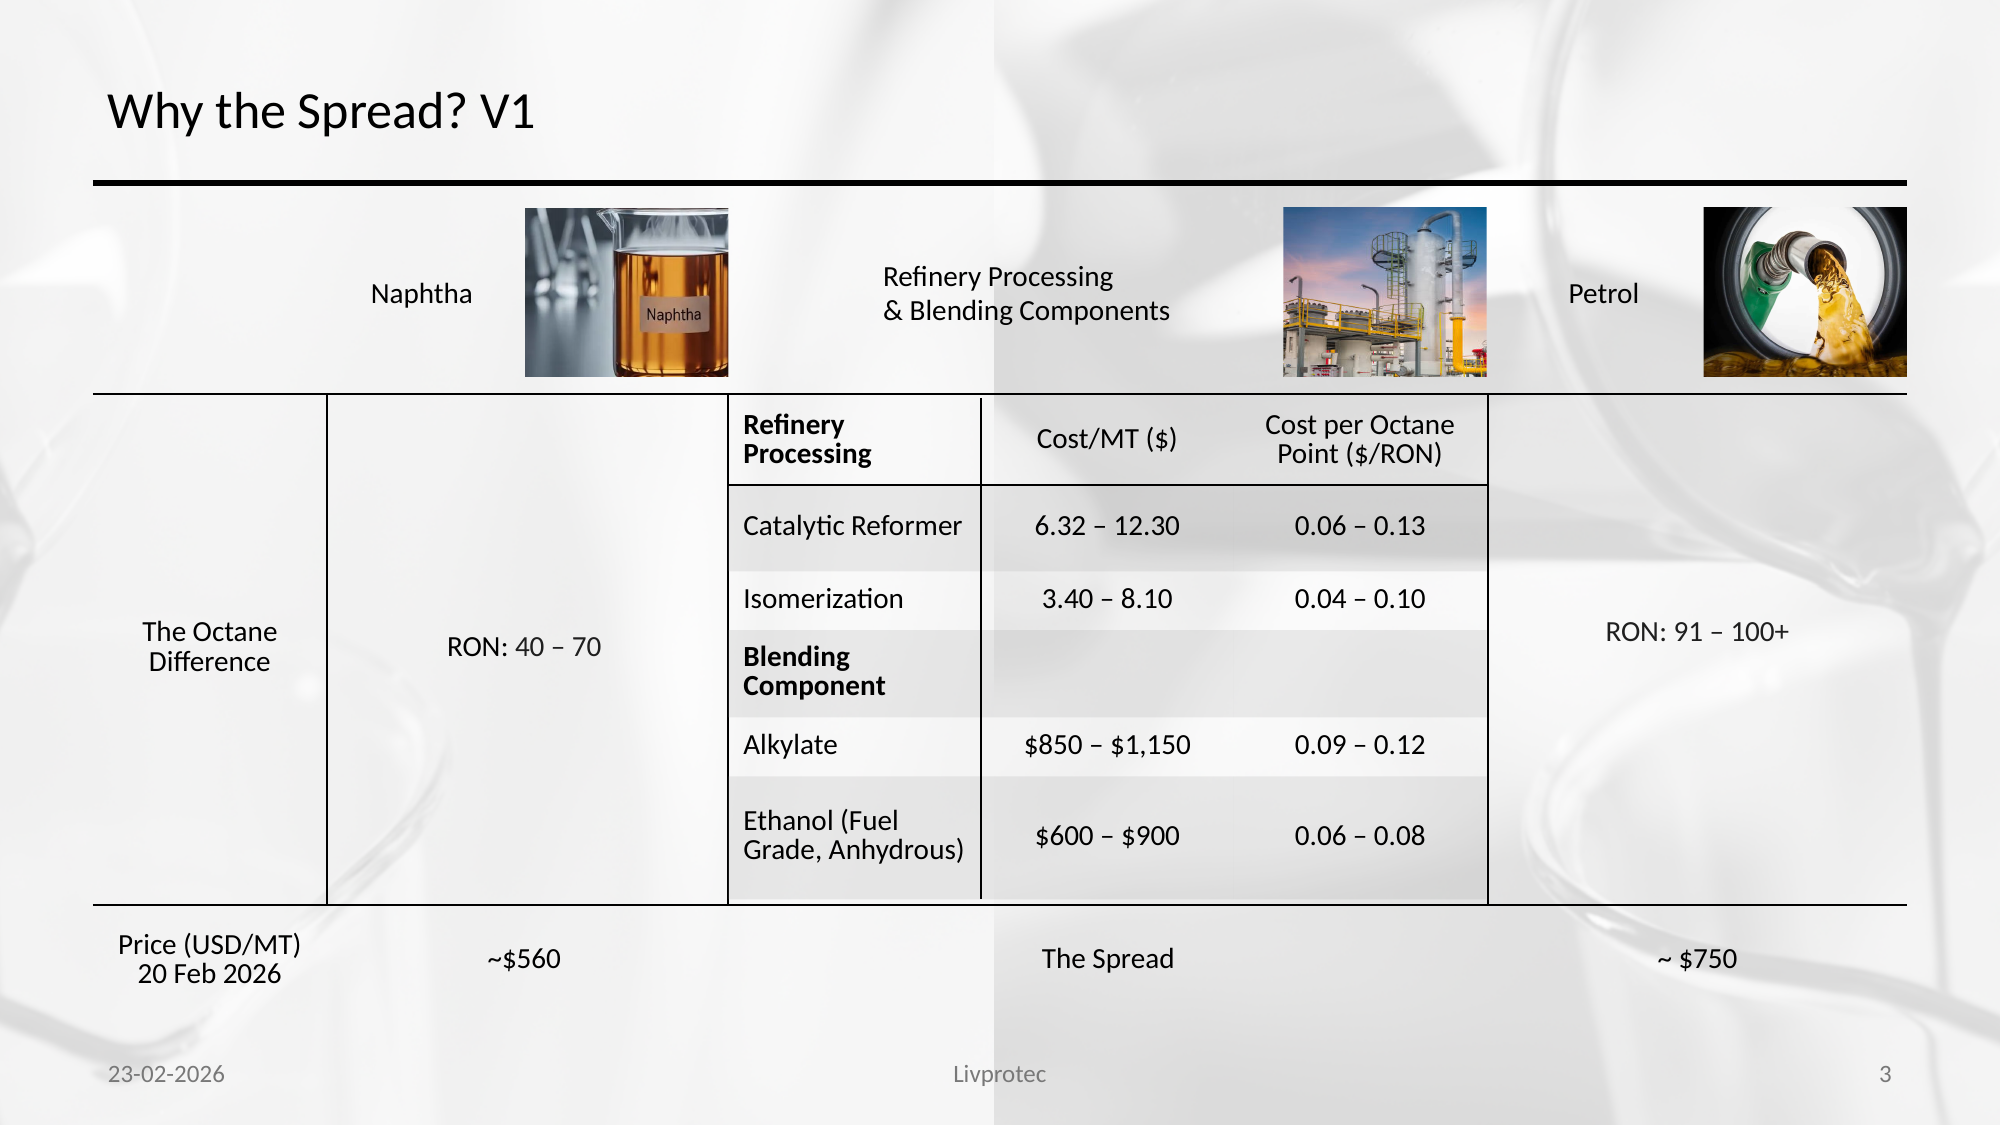

# Why the Spread? V1

|  |  |  |  |
| --- | --- | --- | --- |
| The Octane Difference | RON: 40 – 70 |  | RON: 91 – 100+ |
| Price (USD/MT) 20 Feb 2026 | ~$560 | The Spread | ~ $750 |
Refinery Processing
& Blending Components
Naphtha
Petrol
| Refinery Processing | Cost/MT ($) | Cost per Octane Point ($/RON) |
| --- | --- | --- |
| Catalytic Reformer | 6.32 – 12.30 | 0.06 – 0.13 |
| Isomerization | 3.40 – 8.10 | 0.04 – 0.10 |
| Blending Component |  |  |
| Alkylate | $850 – $1,150 | 0.09 – 0.12 |
| Ethanol (Fuel Grade, Anhydrous) | $600 – $900 | 0.06 – 0.08 |
3
23-02-2026
Livprotec